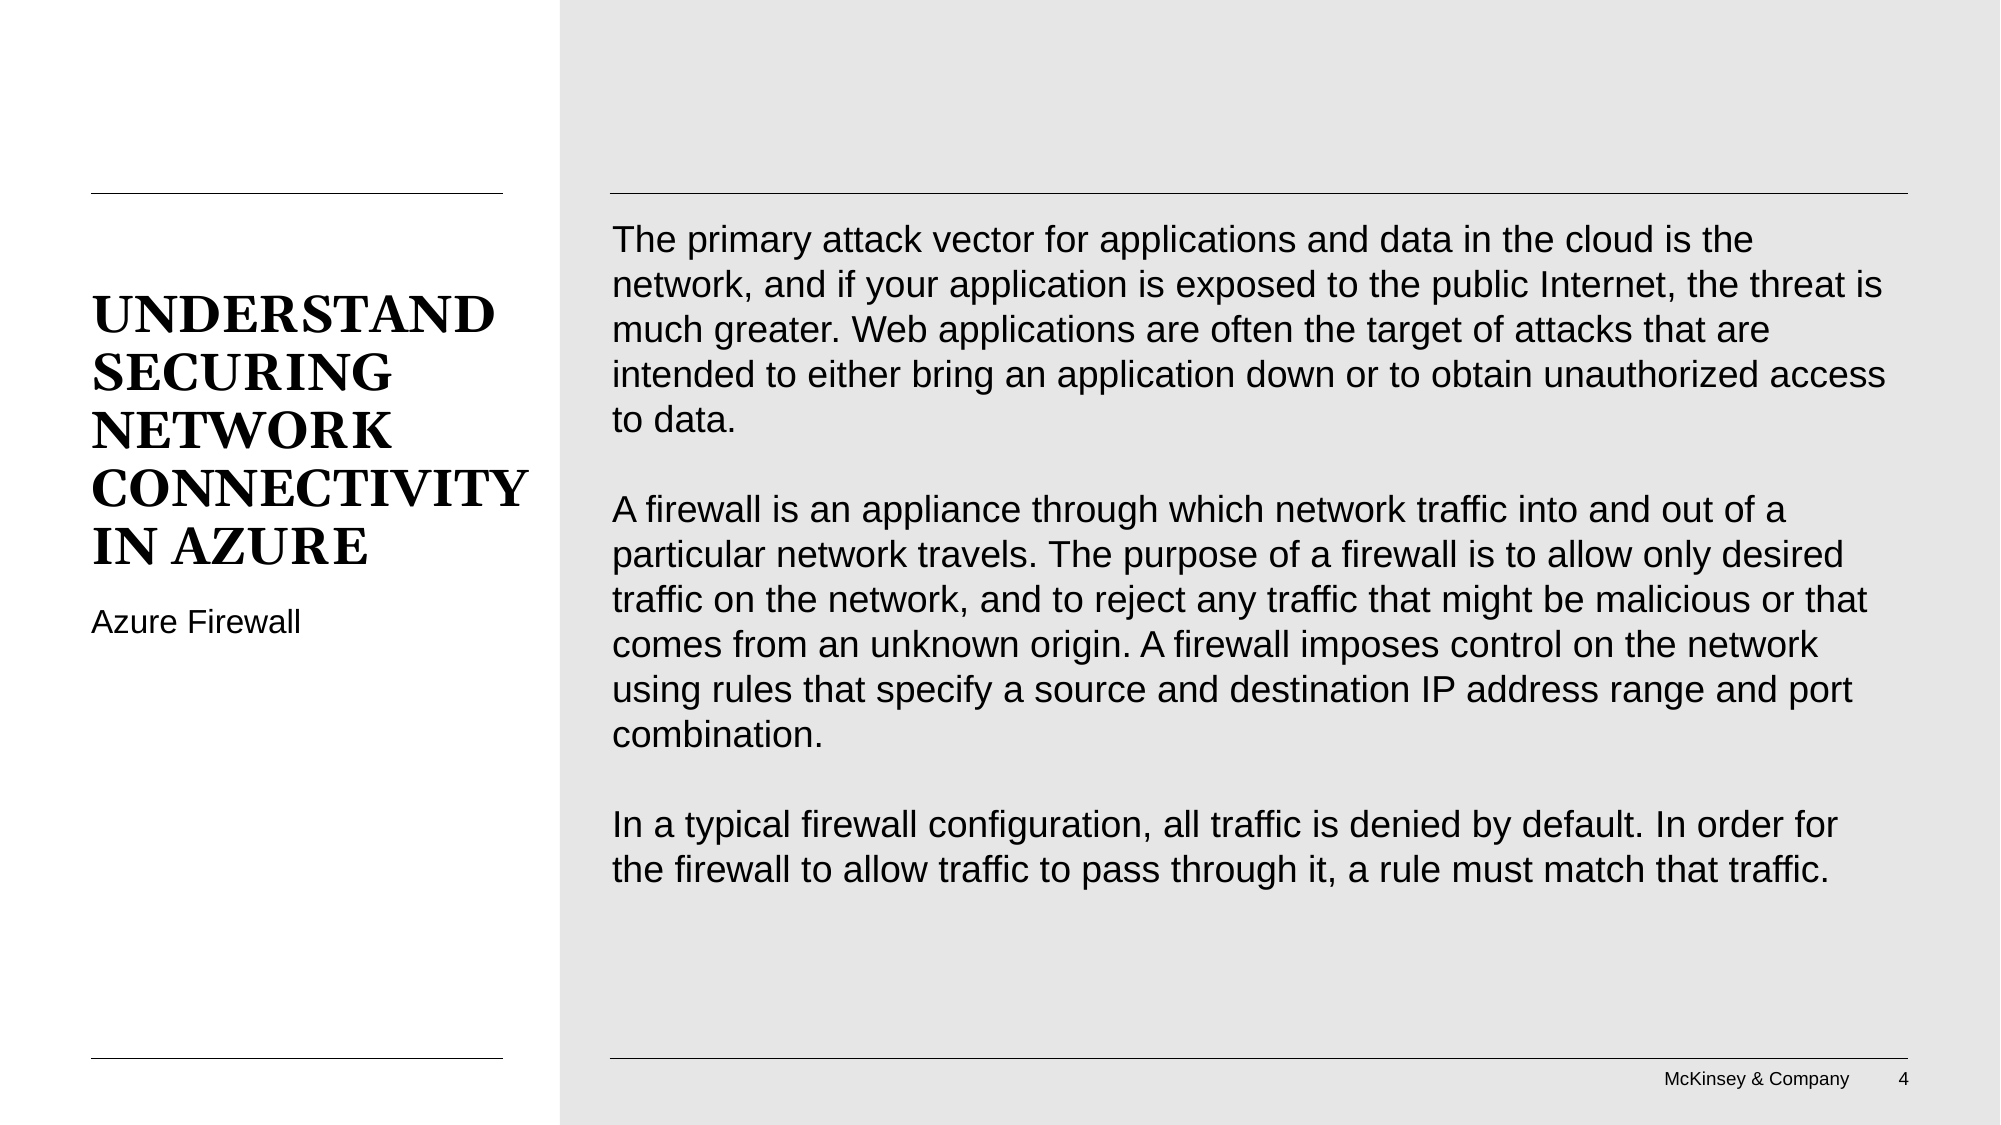

The primary attack vector for applications and data in the cloud is the network, and if your application is exposed to the public Internet, the threat is much greater. Web applications are often the target of attacks that are intended to either bring an application down or to obtain unauthorized access to data.

A firewall is an appliance through which network traffic into and out of a particular network travels. The purpose of a firewall is to allow only desired traffic on the network, and to reject any traffic that might be malicious or that comes from an unknown origin. A firewall imposes control on the network using rules that specify a source and destination IP address range and port combination.

In a typical firewall configuration, all traffic is denied by default. In order for the firewall to allow traffic to pass through it, a rule must match that traffic.
# UNDERSTAND SECURING NETWORK CONNECTIVITY IN AZURE
Azure Firewall